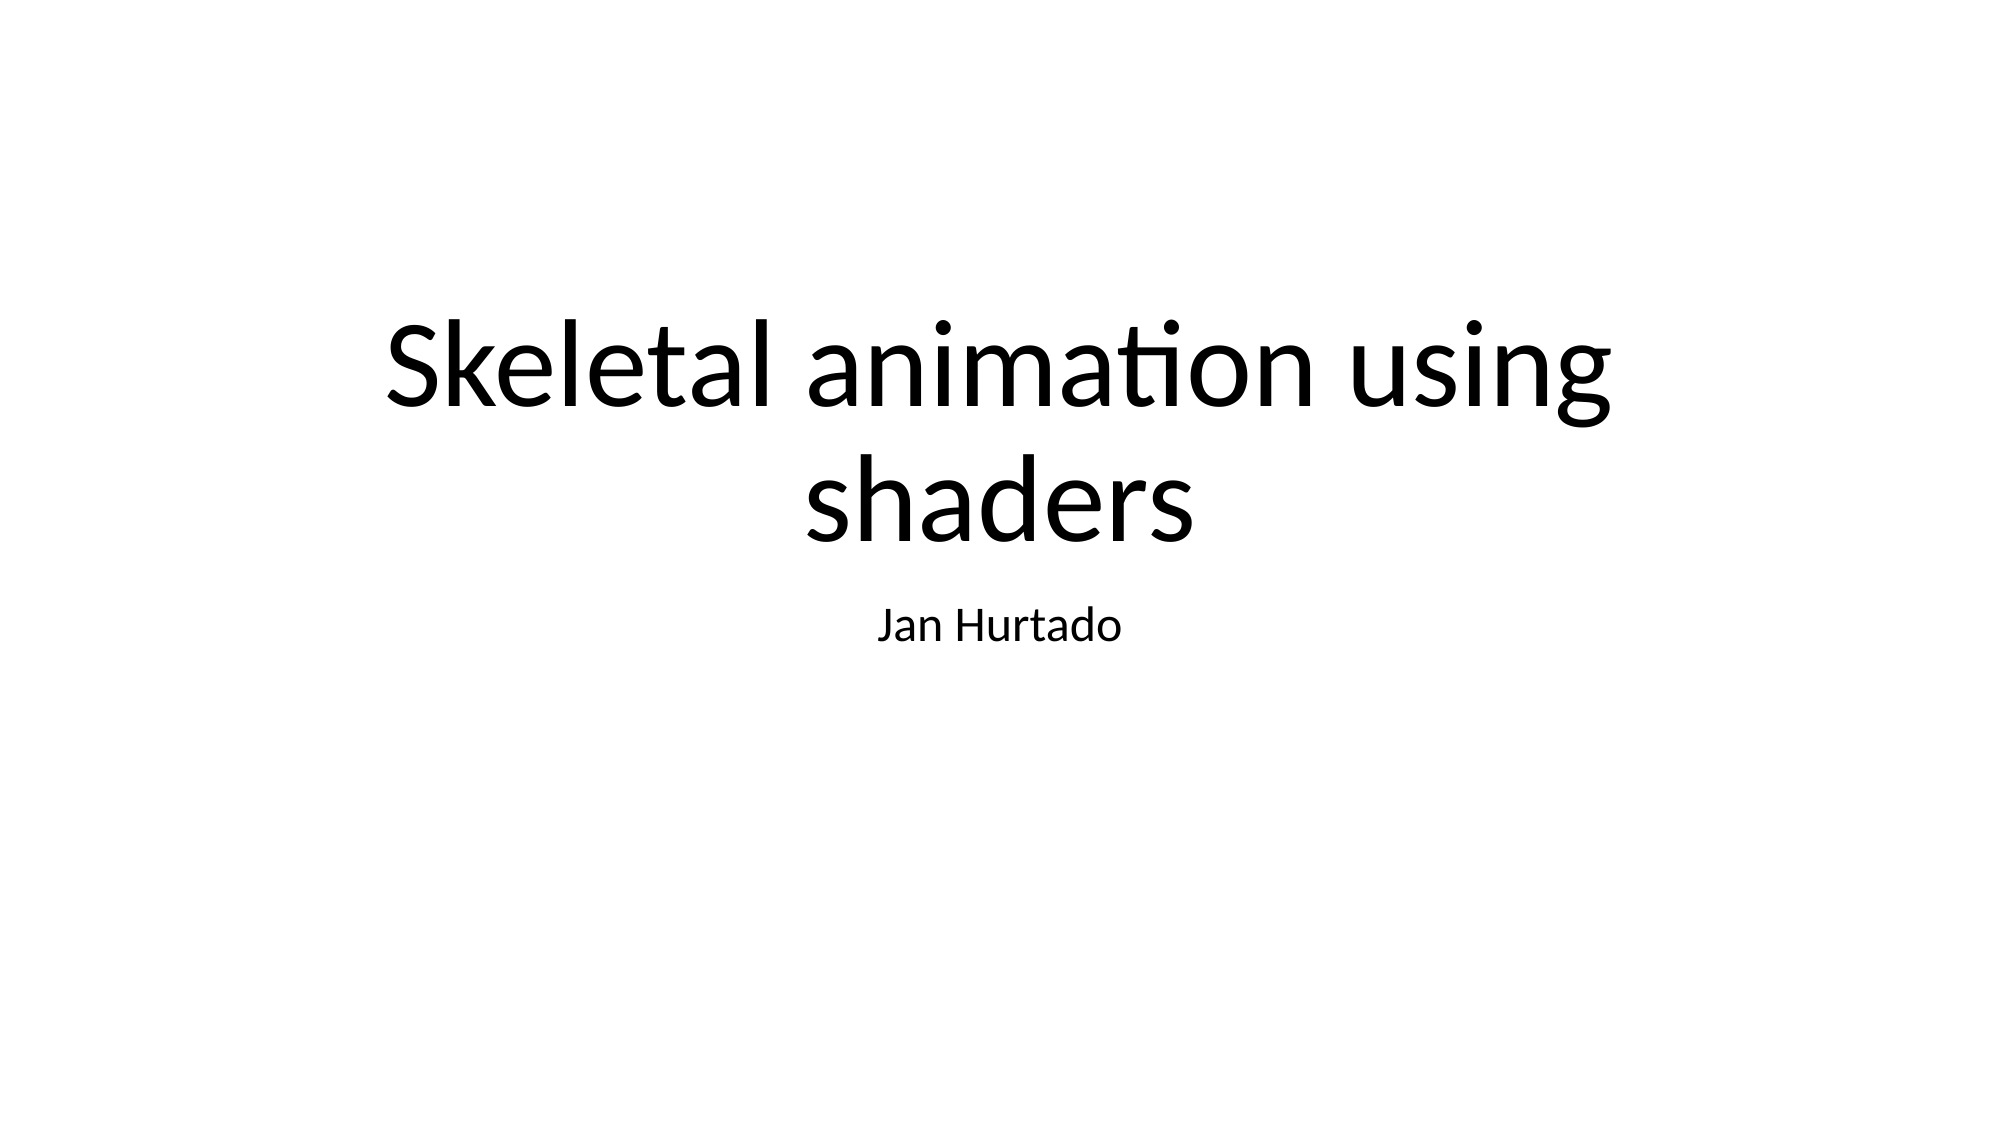

# Skeletal animation using shaders
Jan Hurtado